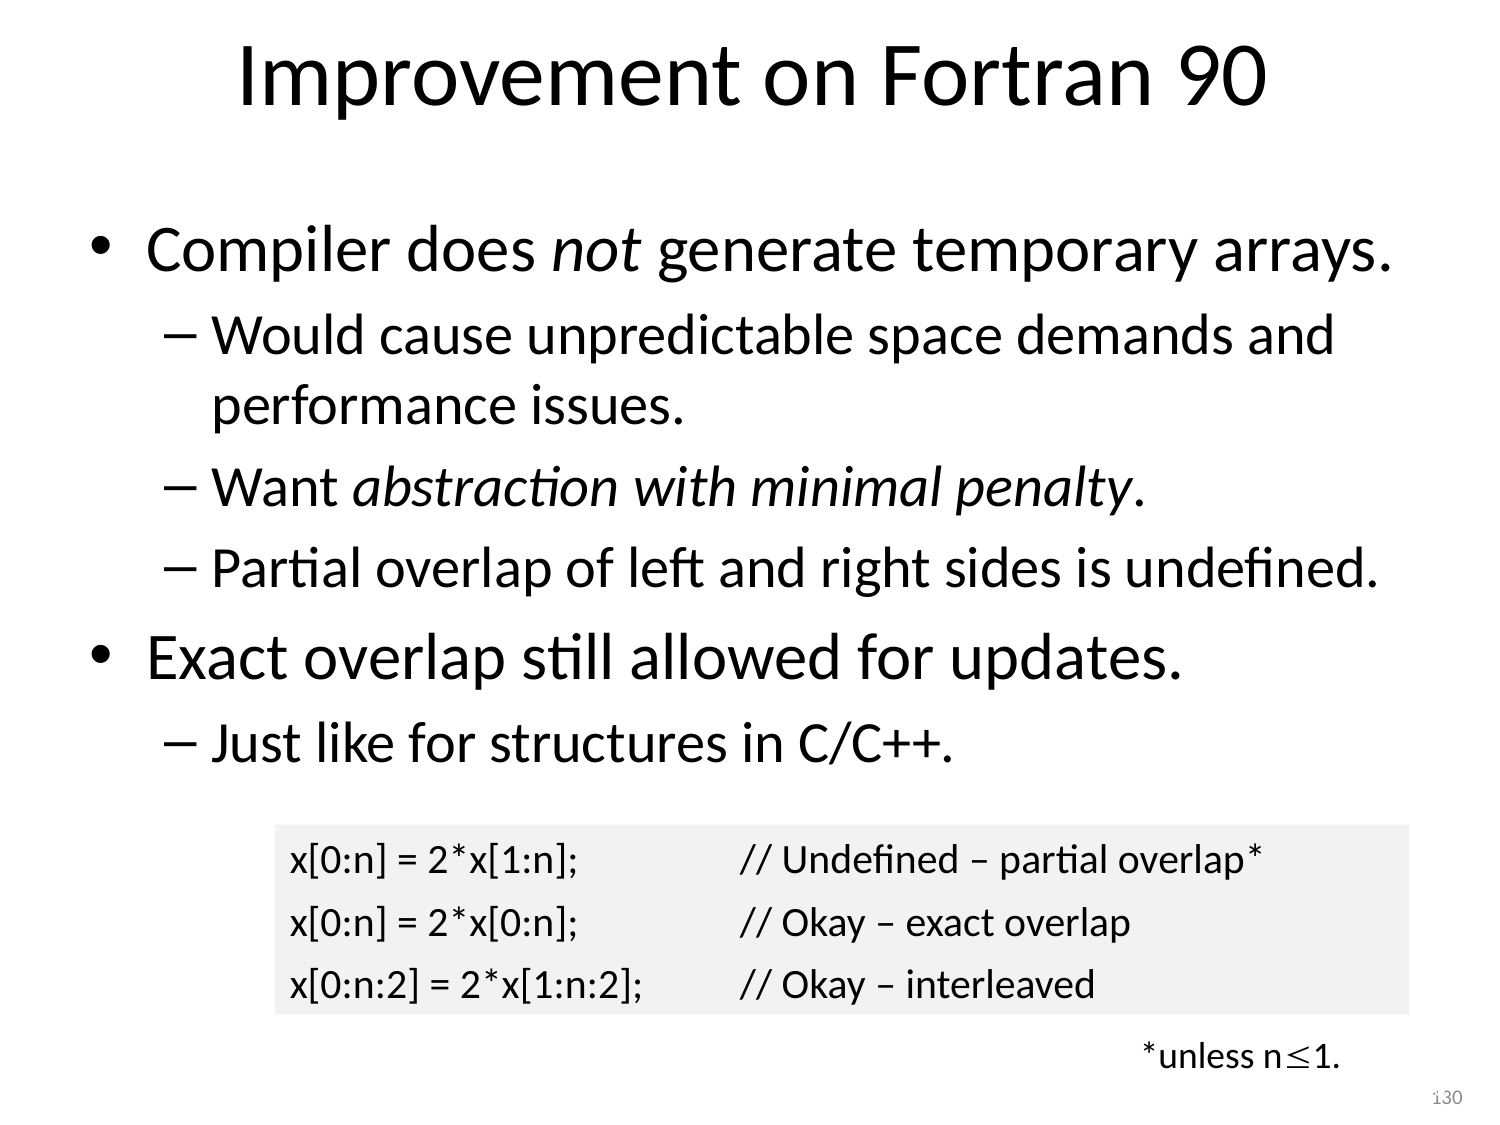

# Improvement on Fortran 90
Compiler does not generate temporary arrays.
Would cause unpredictable space demands and performance issues.
Want abstraction with minimal penalty.
Partial overlap of left and right sides is undefined.
Exact overlap still allowed for updates.
Just like for structures in C/C++.
x[0:n] = 2*x[1:n];		// Undefined – partial overlap*
x[0:n] = 2*x[0:n];		// Okay – exact overlap
x[0:n:2] = 2*x[1:n:2];	// Okay – interleaved
*unless n≤1.
130
130